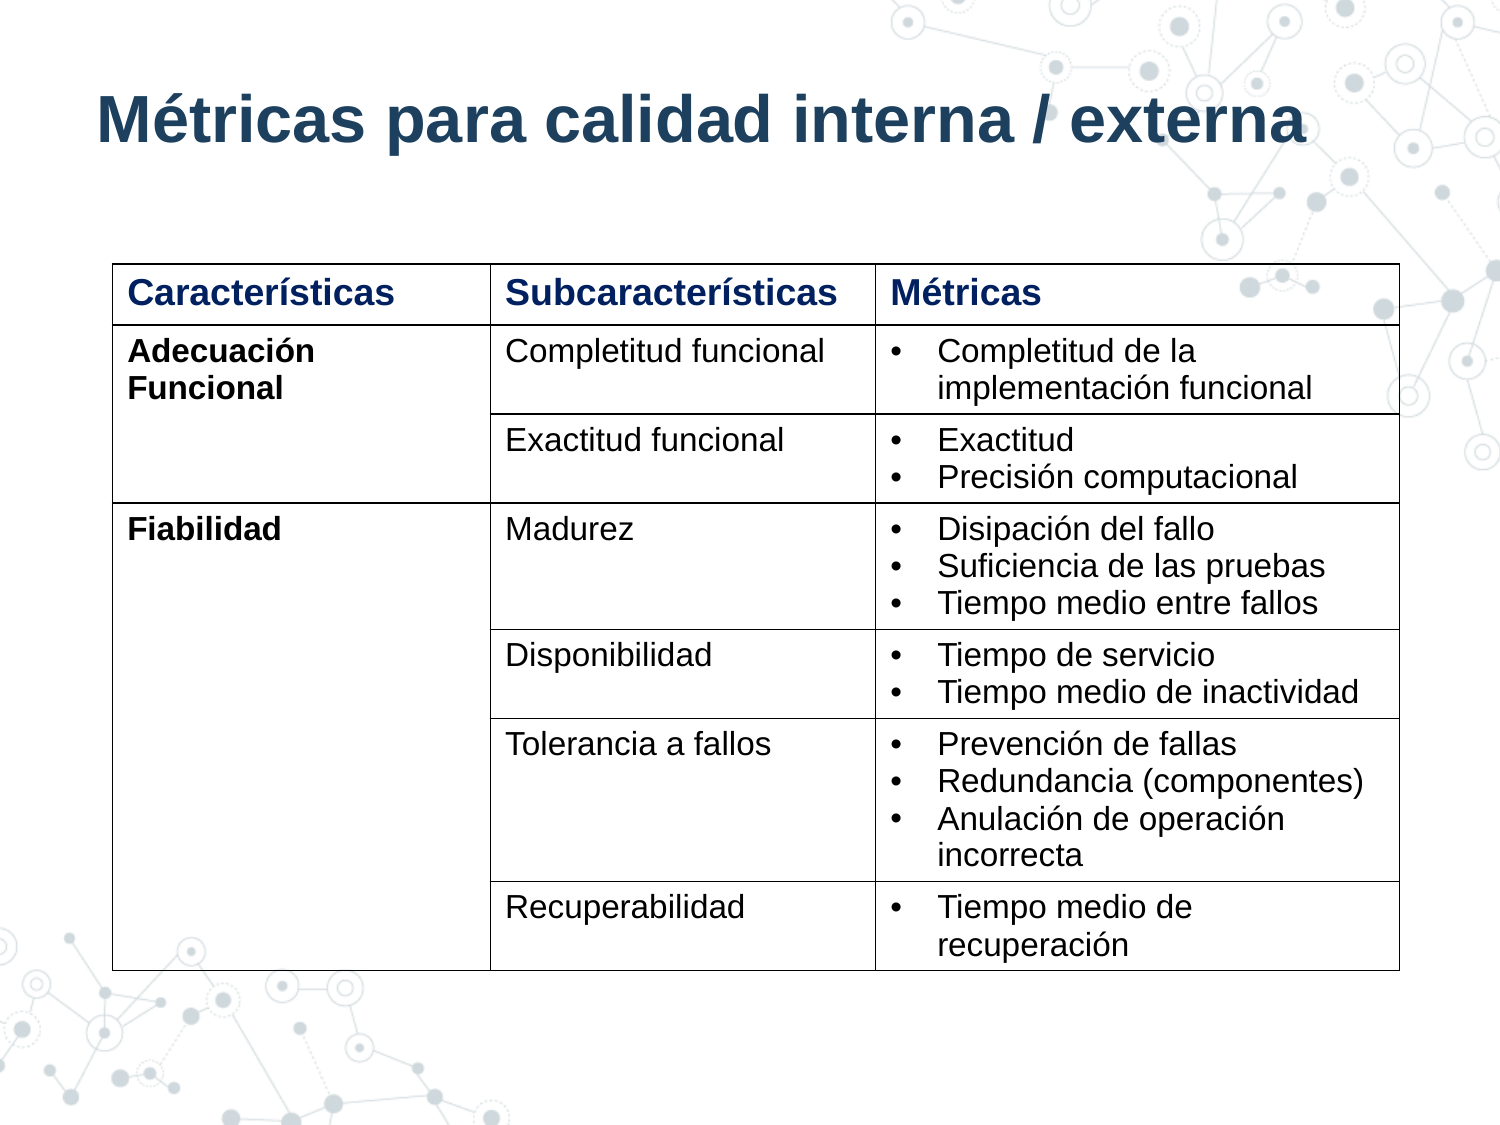

# Métricas para calidad interna / externa
| Características | Subcaracterísticas | Métricas |
| --- | --- | --- |
| Adecuación Funcional | Completitud funcional | Completitud de la implementación funcional |
|  | Exactitud funcional | Exactitud Precisión computacional |
| Fiabilidad | Madurez | Disipación del fallo Suficiencia de las pruebas Tiempo medio entre fallos |
|  | Disponibilidad | Tiempo de servicio Tiempo medio de inactividad |
|  | Tolerancia a fallos | Prevención de fallas Redundancia (componentes) Anulación de operación incorrecta |
|  | Recuperabilidad | Tiempo medio de recuperación |